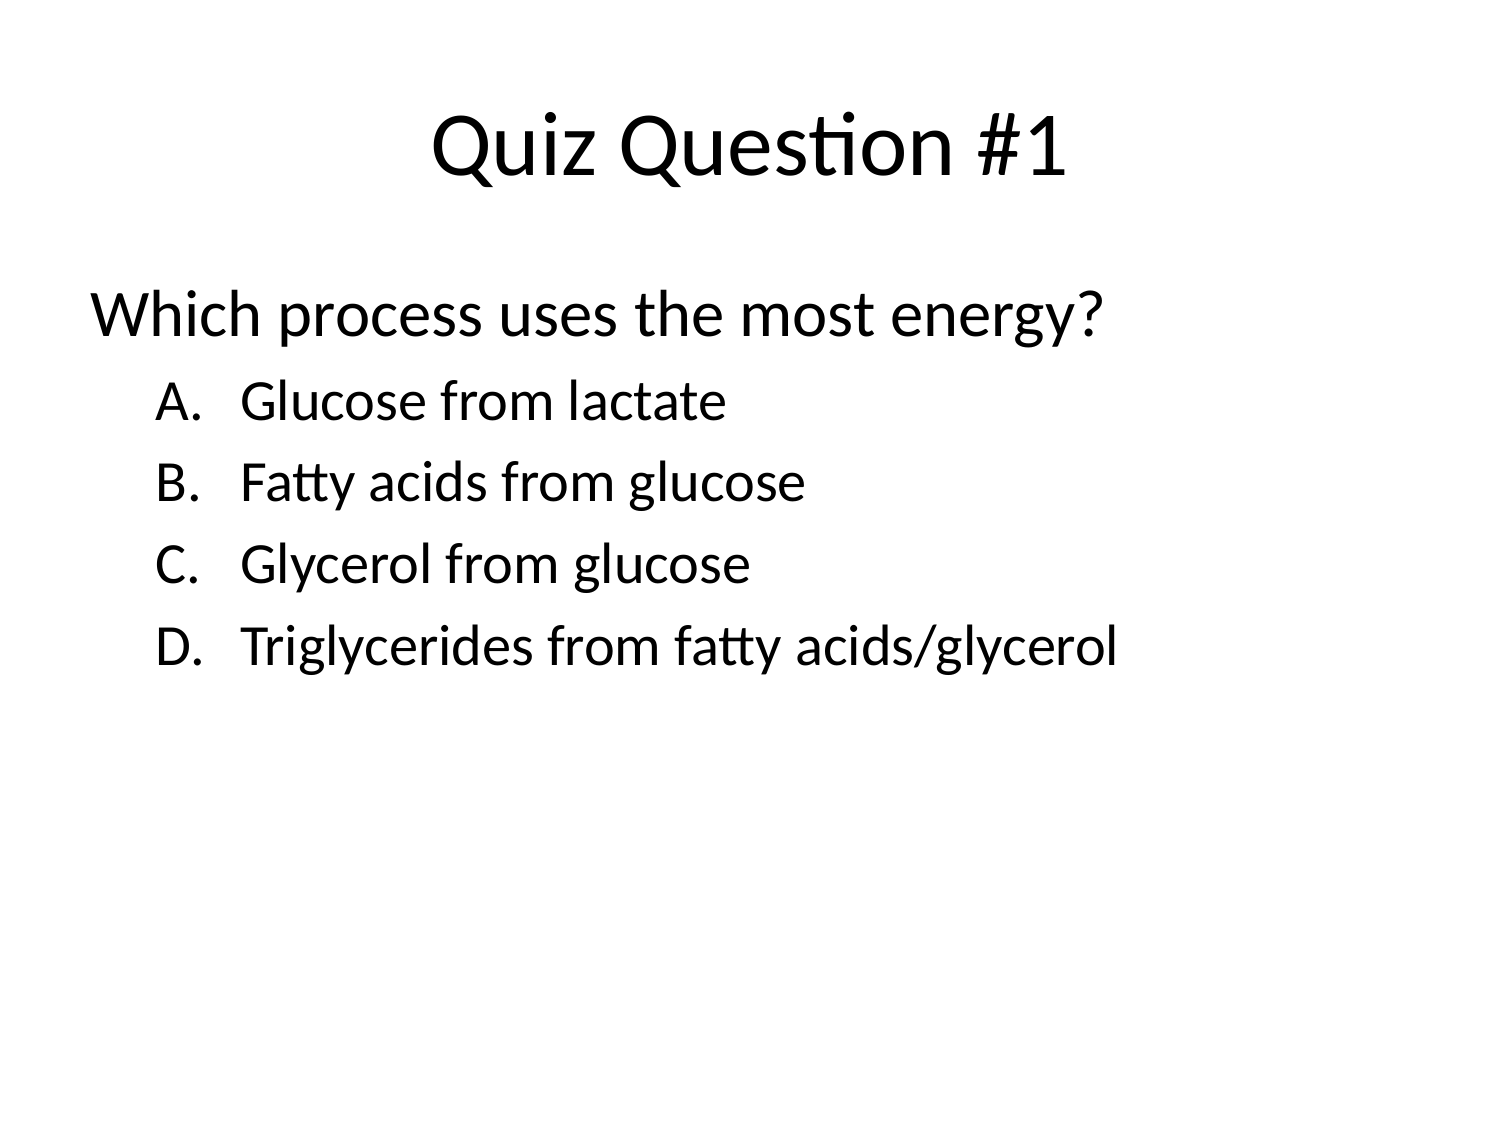

# Quiz Question #1
Which process uses the most energy?
Glucose from lactate
Fatty acids from glucose
Glycerol from glucose
Triglycerides from fatty acids/glycerol